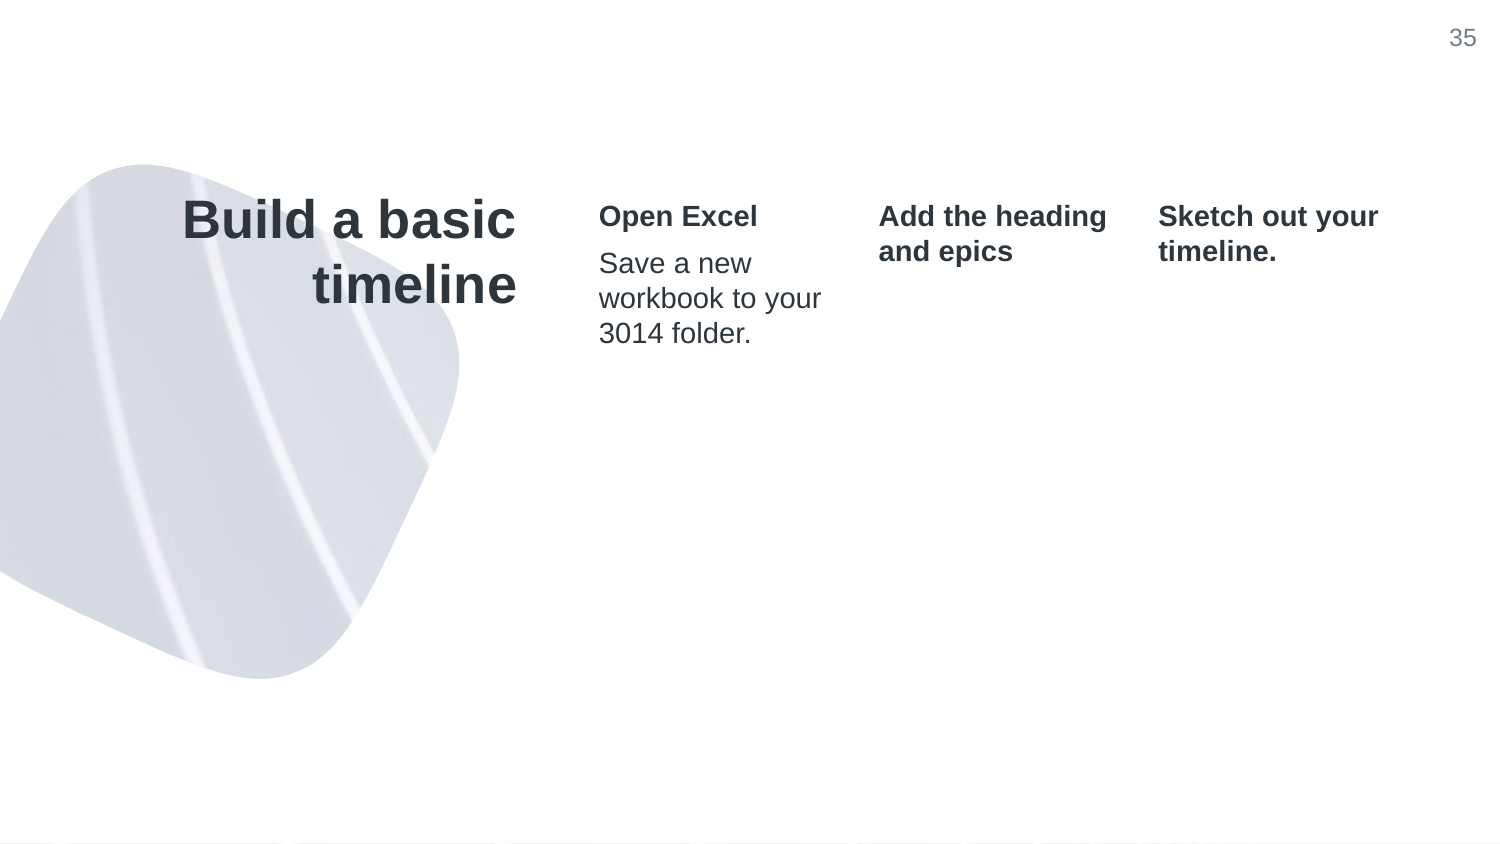

35
# Build a basic timeline
Open Excel
Save a new workbook to your 3014 folder.
Add the heading and epics
Sketch out your timeline.